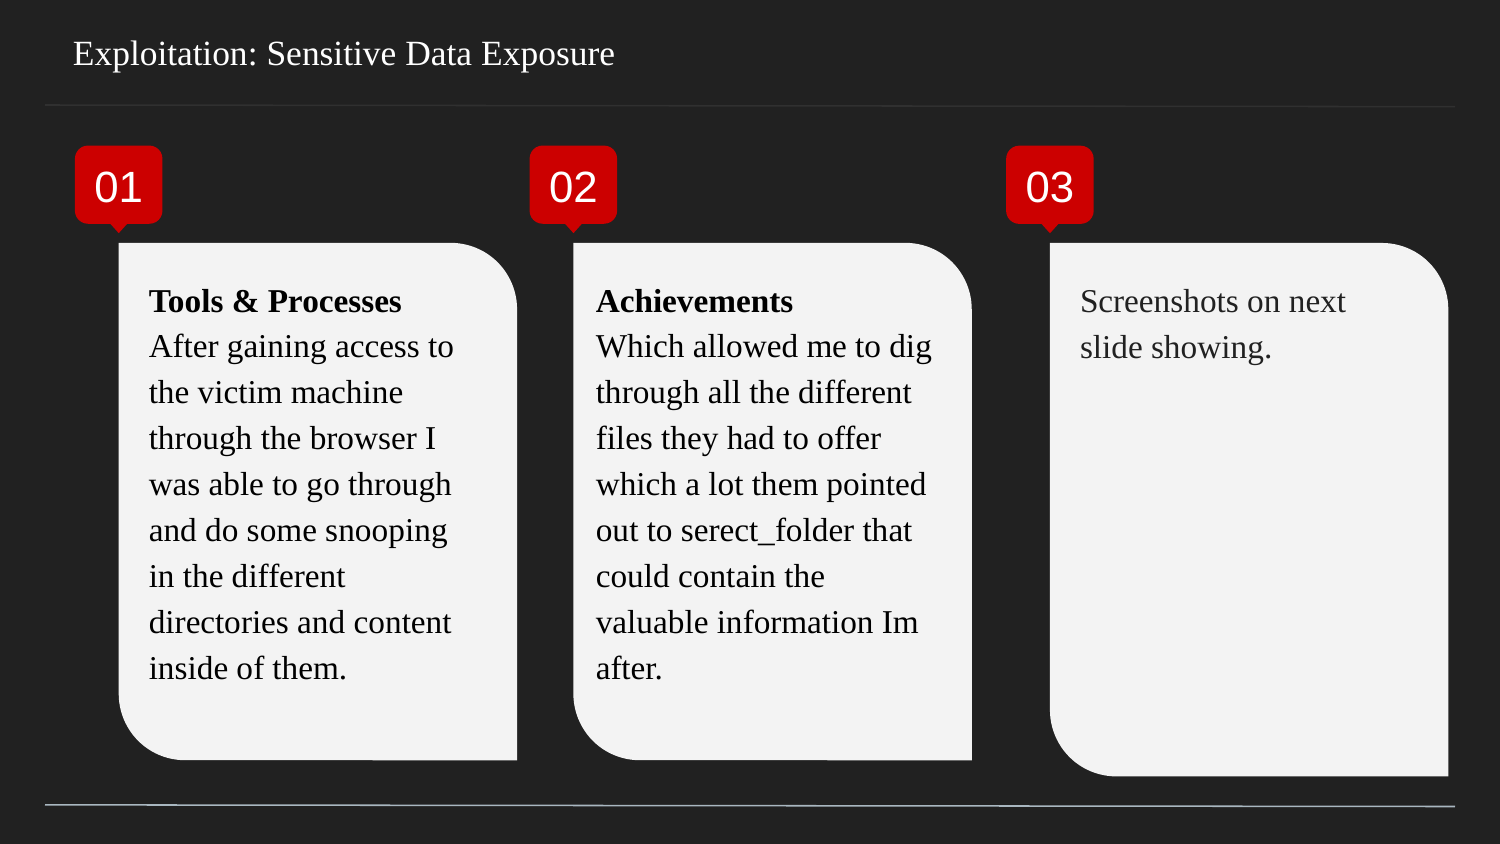

# Exploitation: Sensitive Data Exposure
01

02

03

Achievements
Which allowed me to dig through all the different files they had to offer which a lot them pointed out to serect_folder that could contain the valuable information Im after.

Tools & Processes
After gaining access to the victim machine through the browser I was able to go through and do some snooping in the different directories and content inside of them.

Screenshots on next slide showing.